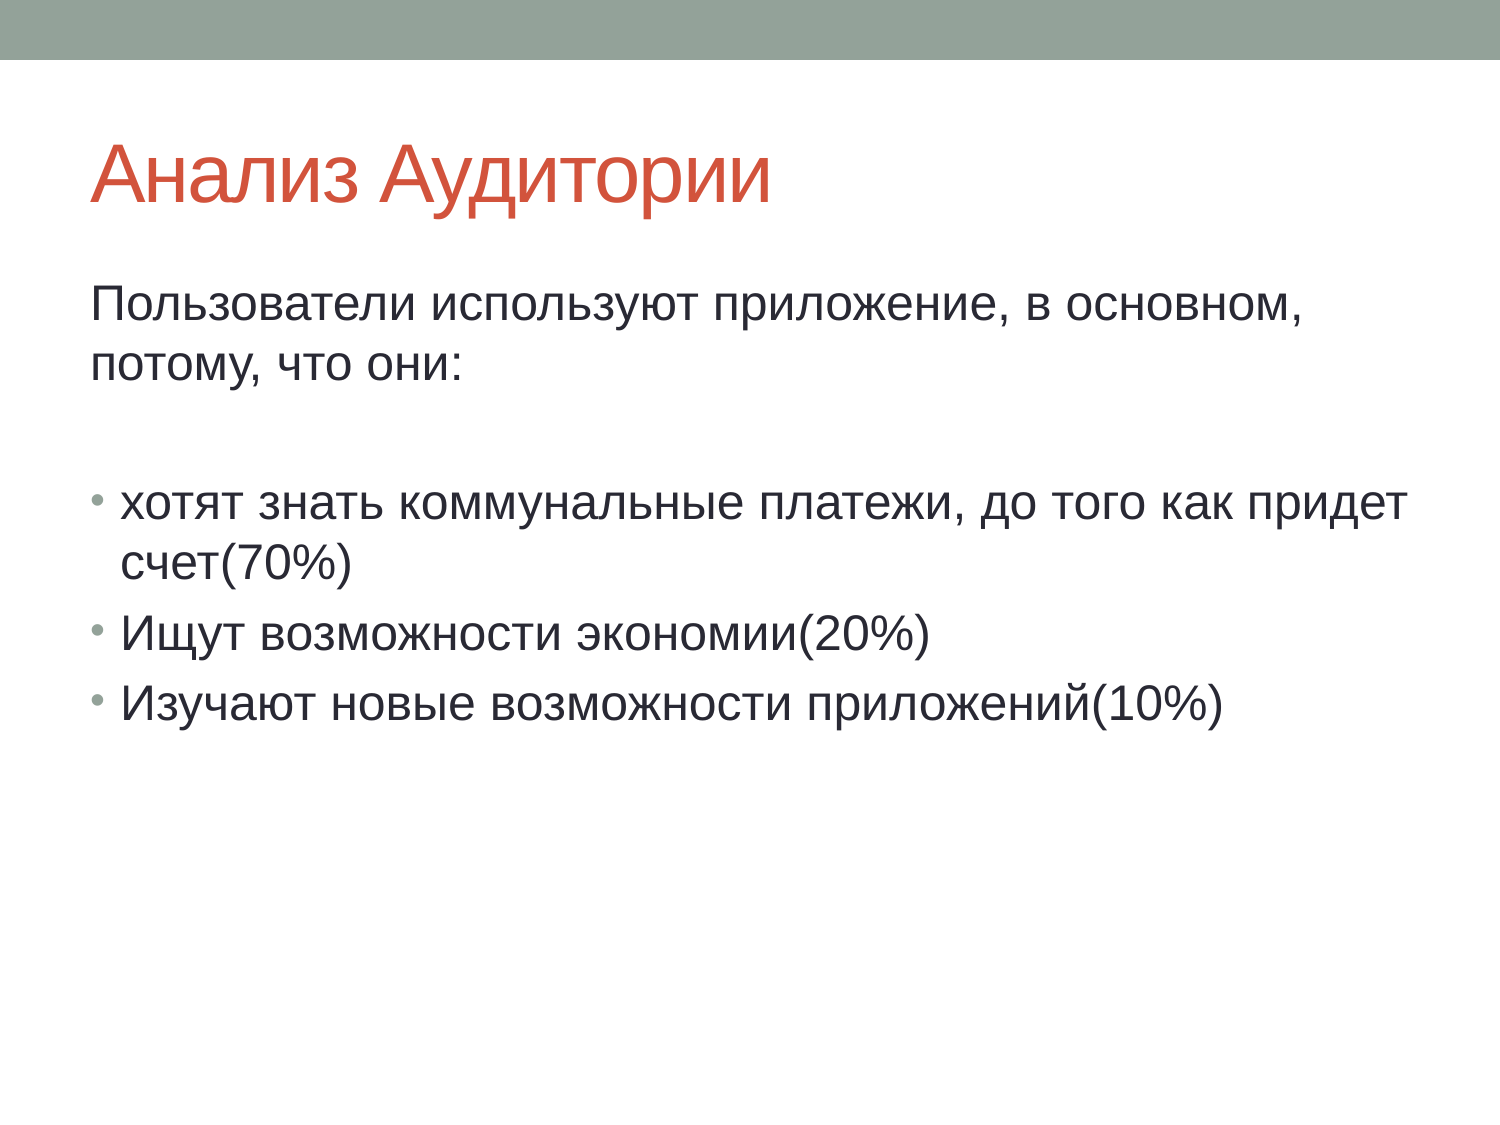

# Анализ Аудитории
Пользователи используют приложение, в основном, потому, что они:

хотят знать коммунальные платежи, до того как придет счет(70%)
Ищут возможности экономии(20%)
Изучают новые возможности приложений(10%)